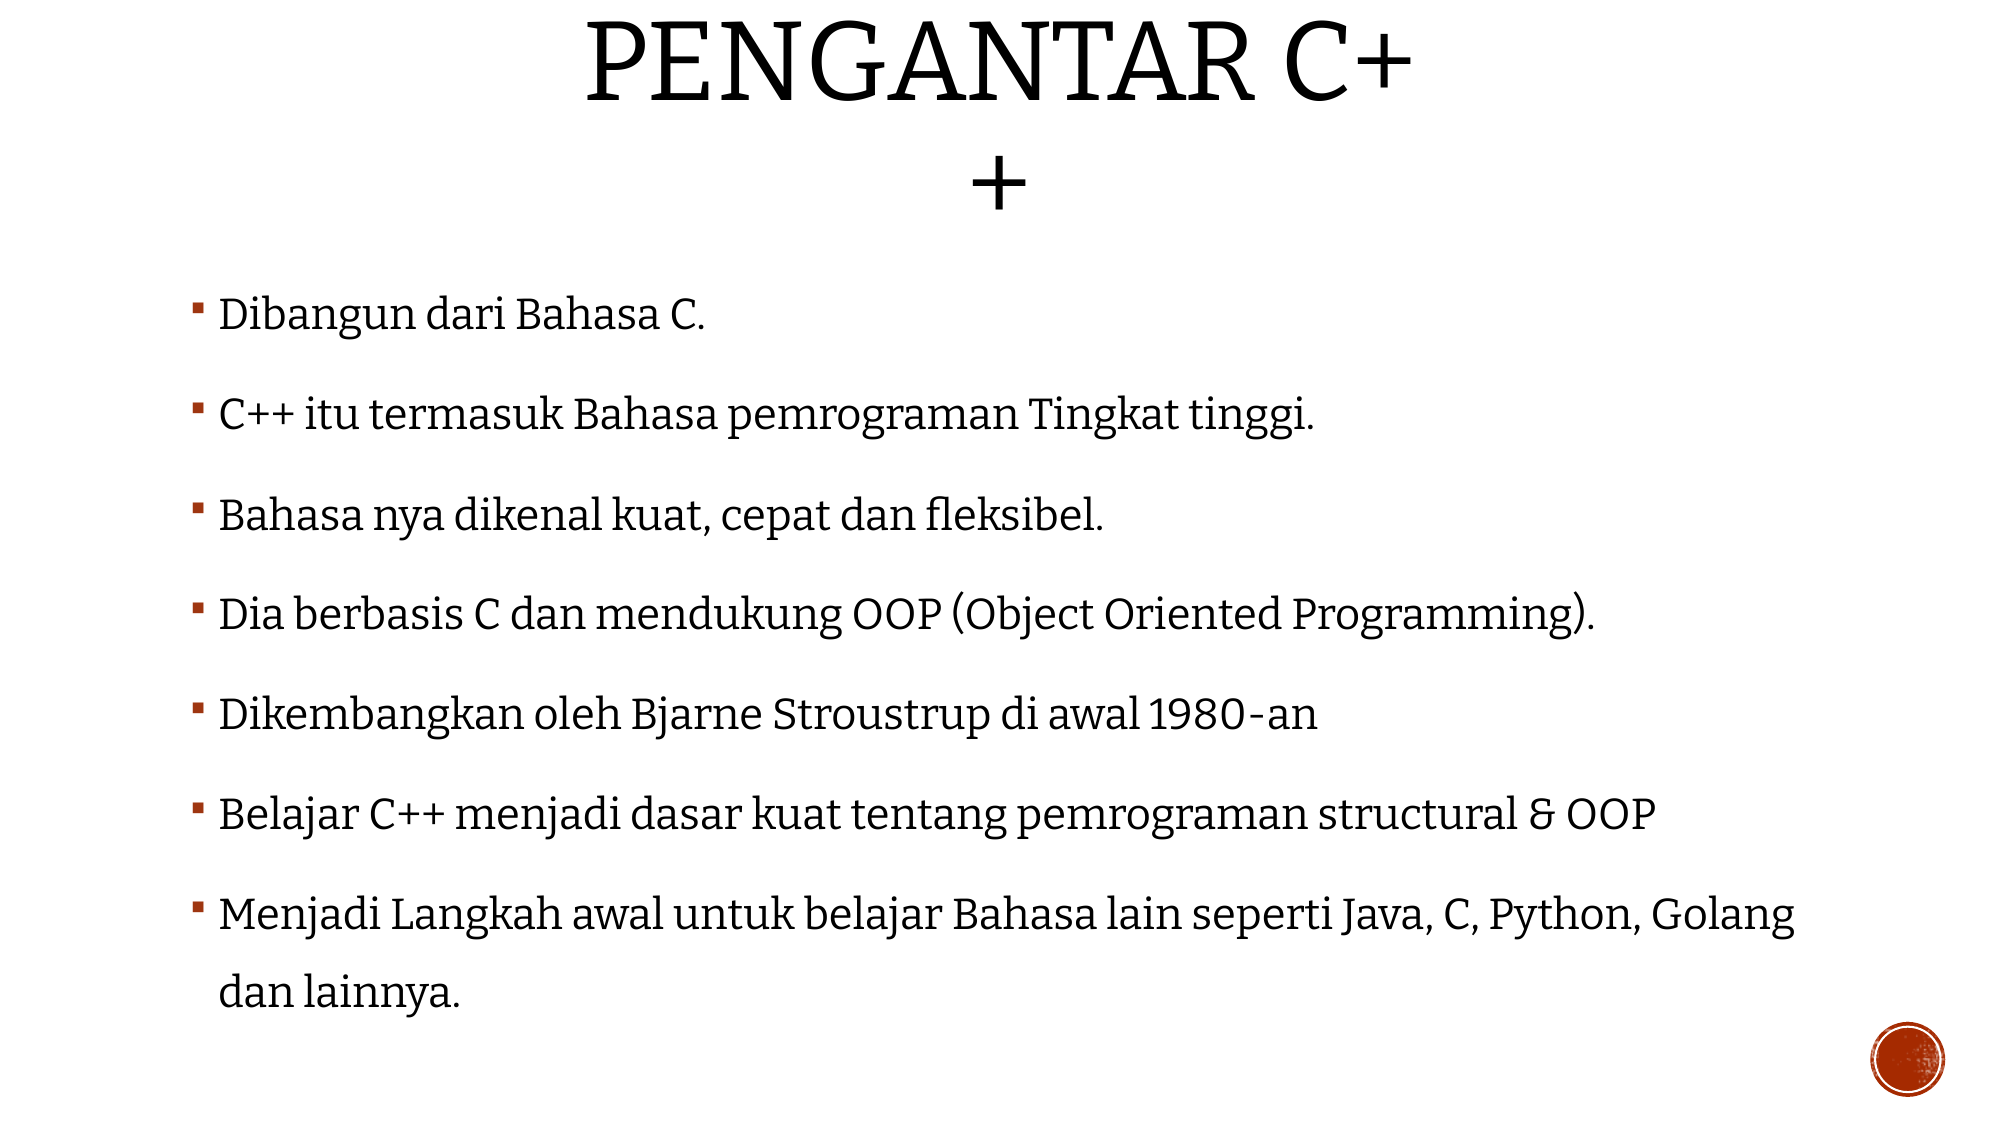

# Pengantar C++
Dibangun dari Bahasa C.
C++ itu termasuk Bahasa pemrograman Tingkat tinggi.
Bahasa nya dikenal kuat, cepat dan fleksibel.
Dia berbasis C dan mendukung OOP (Object Oriented Programming).
Dikembangkan oleh Bjarne Stroustrup di awal 1980-an
Belajar C++ menjadi dasar kuat tentang pemrograman structural & OOP
Menjadi Langkah awal untuk belajar Bahasa lain seperti Java, C, Python, Golang dan lainnya.